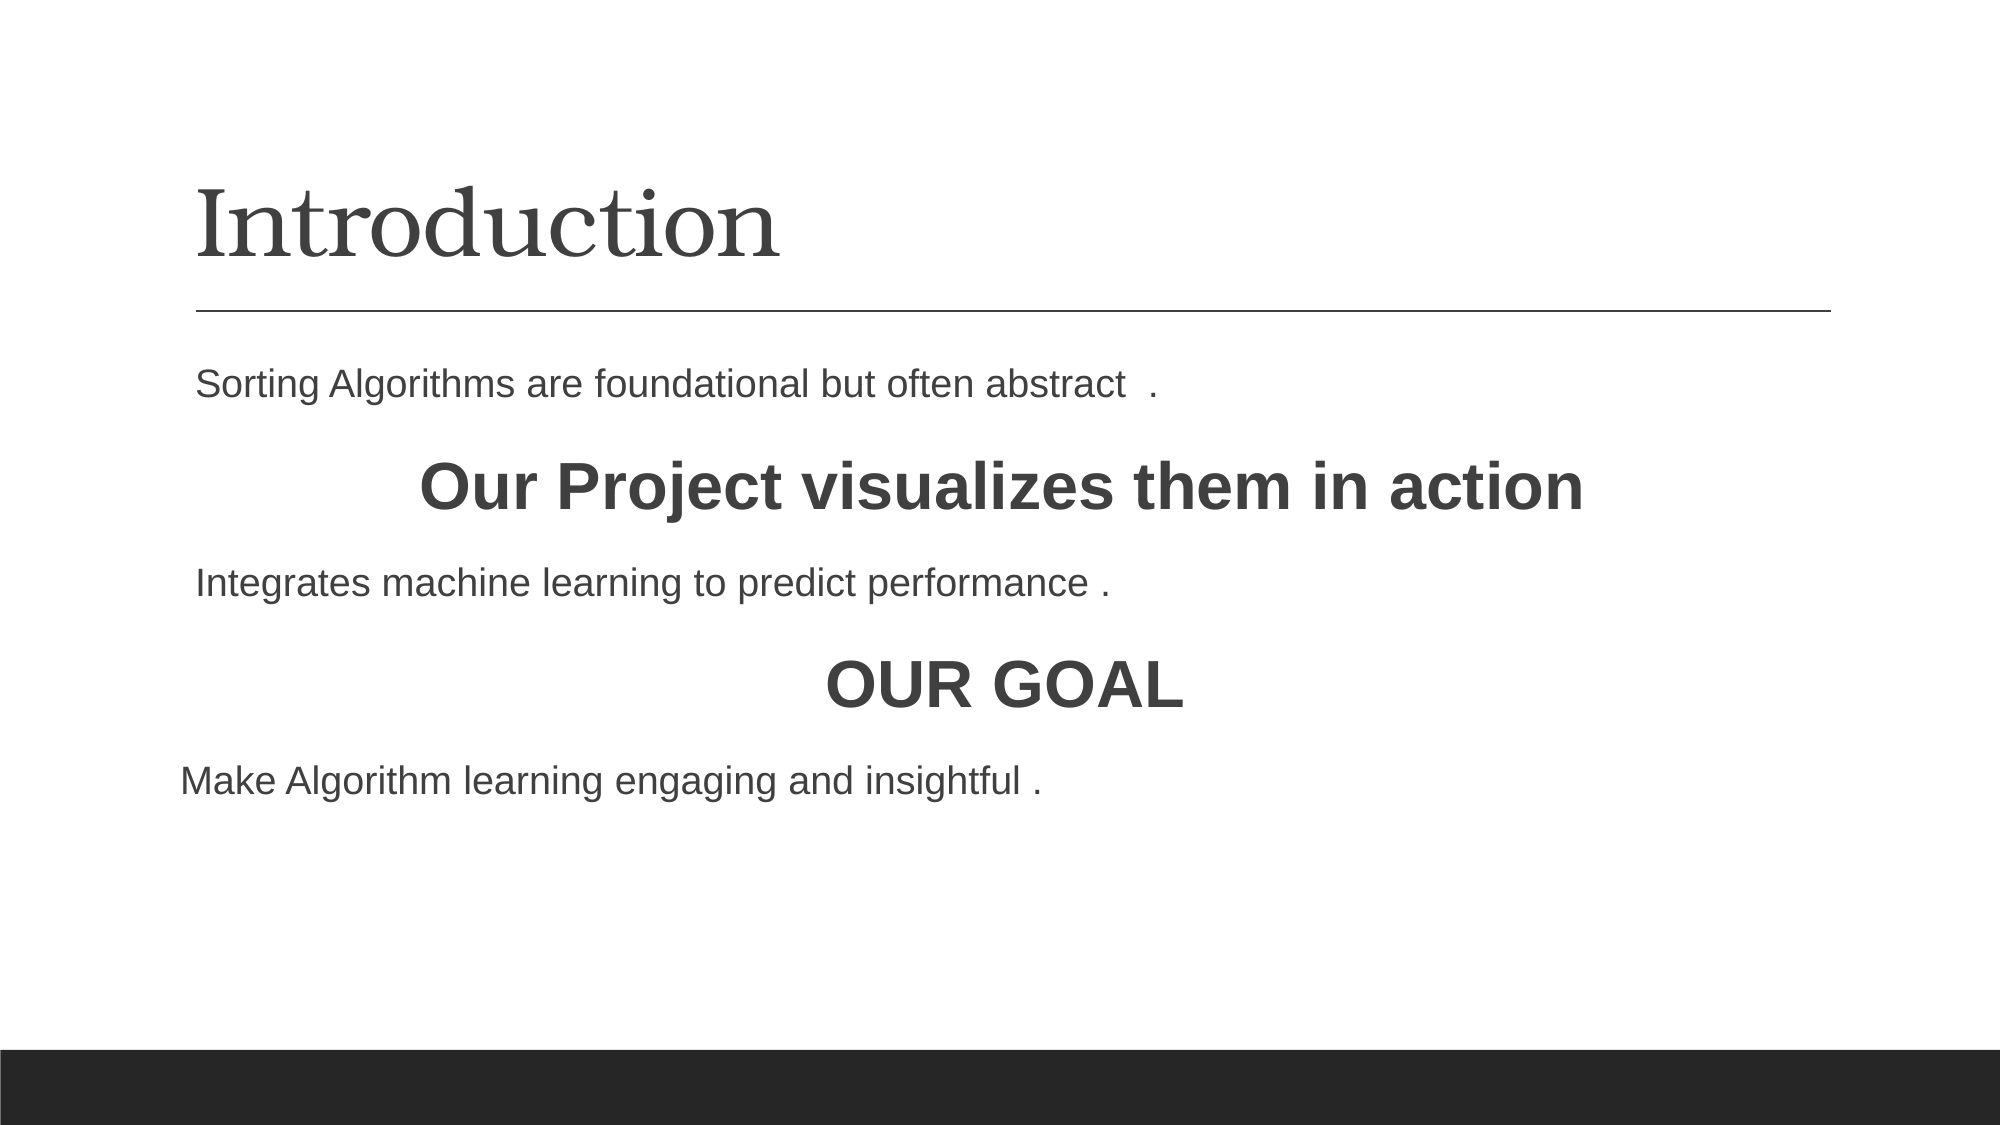

# Introduction
Sorting Algorithms are foundational but often abstract  .
Our Project visualizes them in action
Integrates machine learning to predict performance .
 OUR GOAL
Make Algorithm learning engaging and insightful .